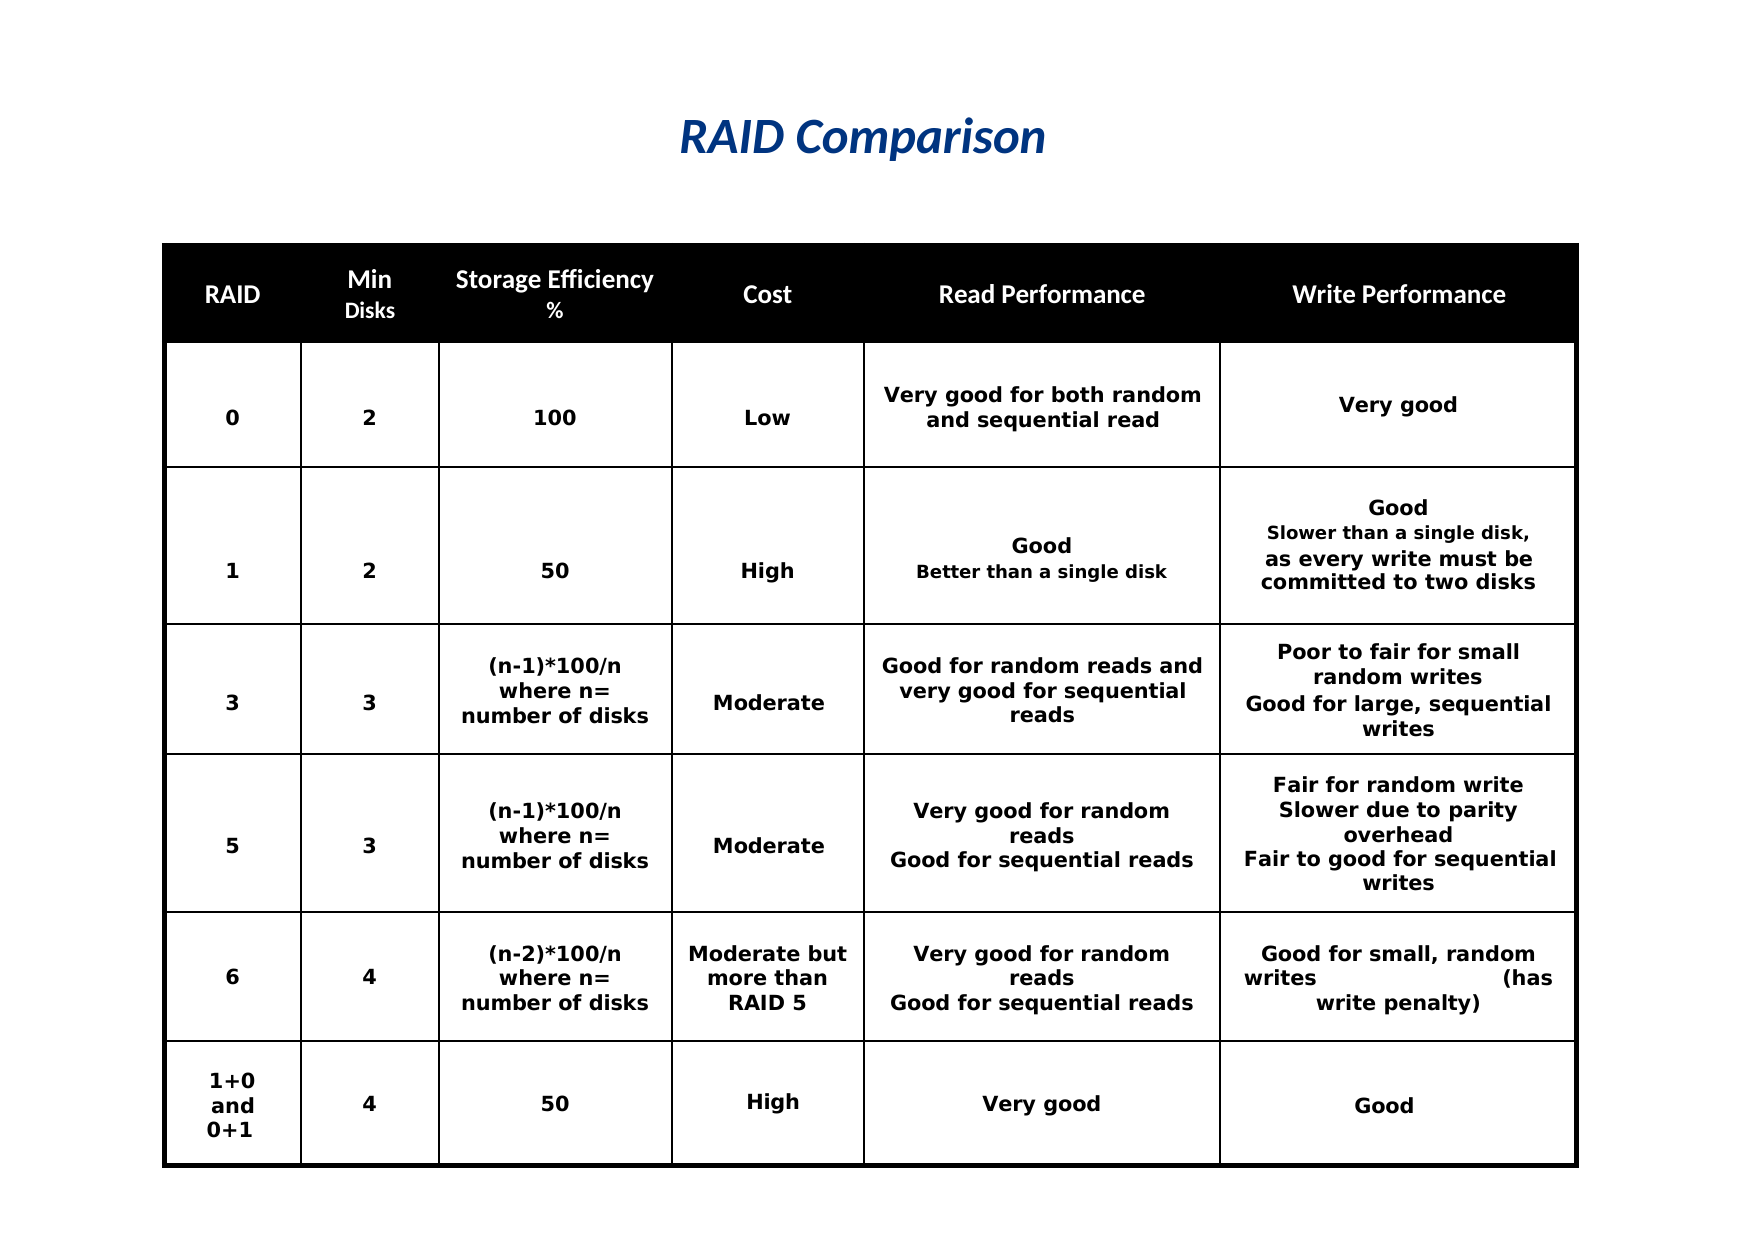

RAID Comparison

RAID

Min
Disks

Storage Efficiency
%

Cost

Read Performance

Write Performance

0

2

100

Low

Very good for both random and sequential read

Very good

1

2

50

High

Good
Better than a single disk

Good
Slower than a single disk,
committed to two disks
as every write must be

3

3

(n-1)*100/n where n= number of disks

Moderate

Good for random reads and very good for sequential

Poor to fair for small
Good for large, sequential writes
random writes
reads

5

3

(n-1)*100/n where n= number of disks

Moderate

Very good for random reads
Good for sequential reads

Fair for random write Slower due to parity overhead
writes
Fair to good for sequential

6

4

(n-2)*100/n where n= number of disks

Moderate but more than RAID 5

Very good for random reads
Good for sequential reads

Good for small, random writes                         (has write penalty)

High

1+0 and
0+1

4

50

Very good

Good